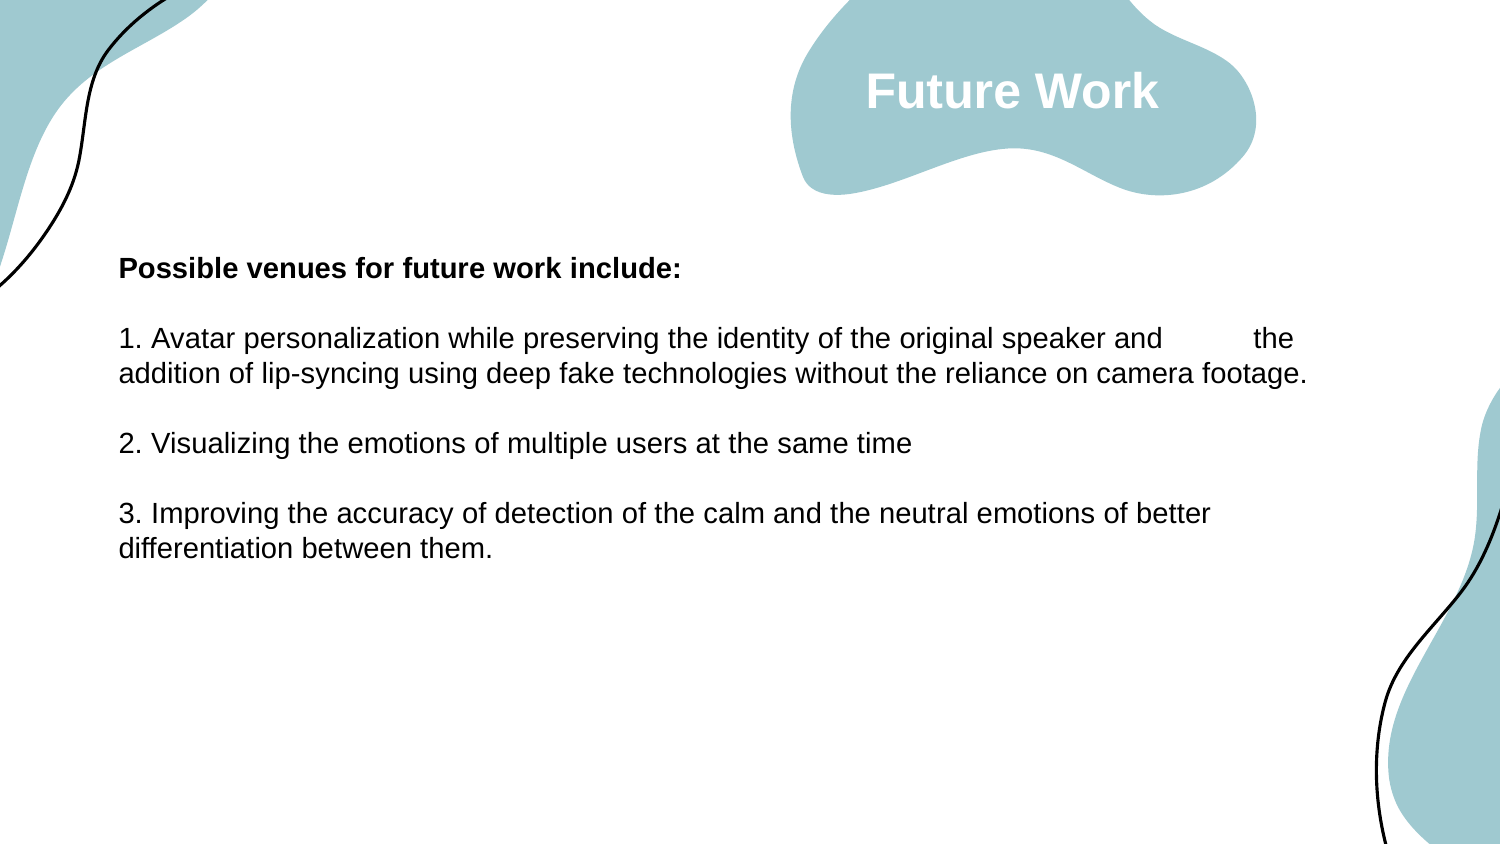

Future Work

Possible venues for future work include:

1. Avatar personalization while preserving the identity of the original speaker and           the addition of lip-syncing using deep fake technologies without the reliance on camera footage.

2. Visualizing the emotions of multiple users at the same time

3. Improving the accuracy of detection of the calm and the neutral emotions of better differentiation between them.